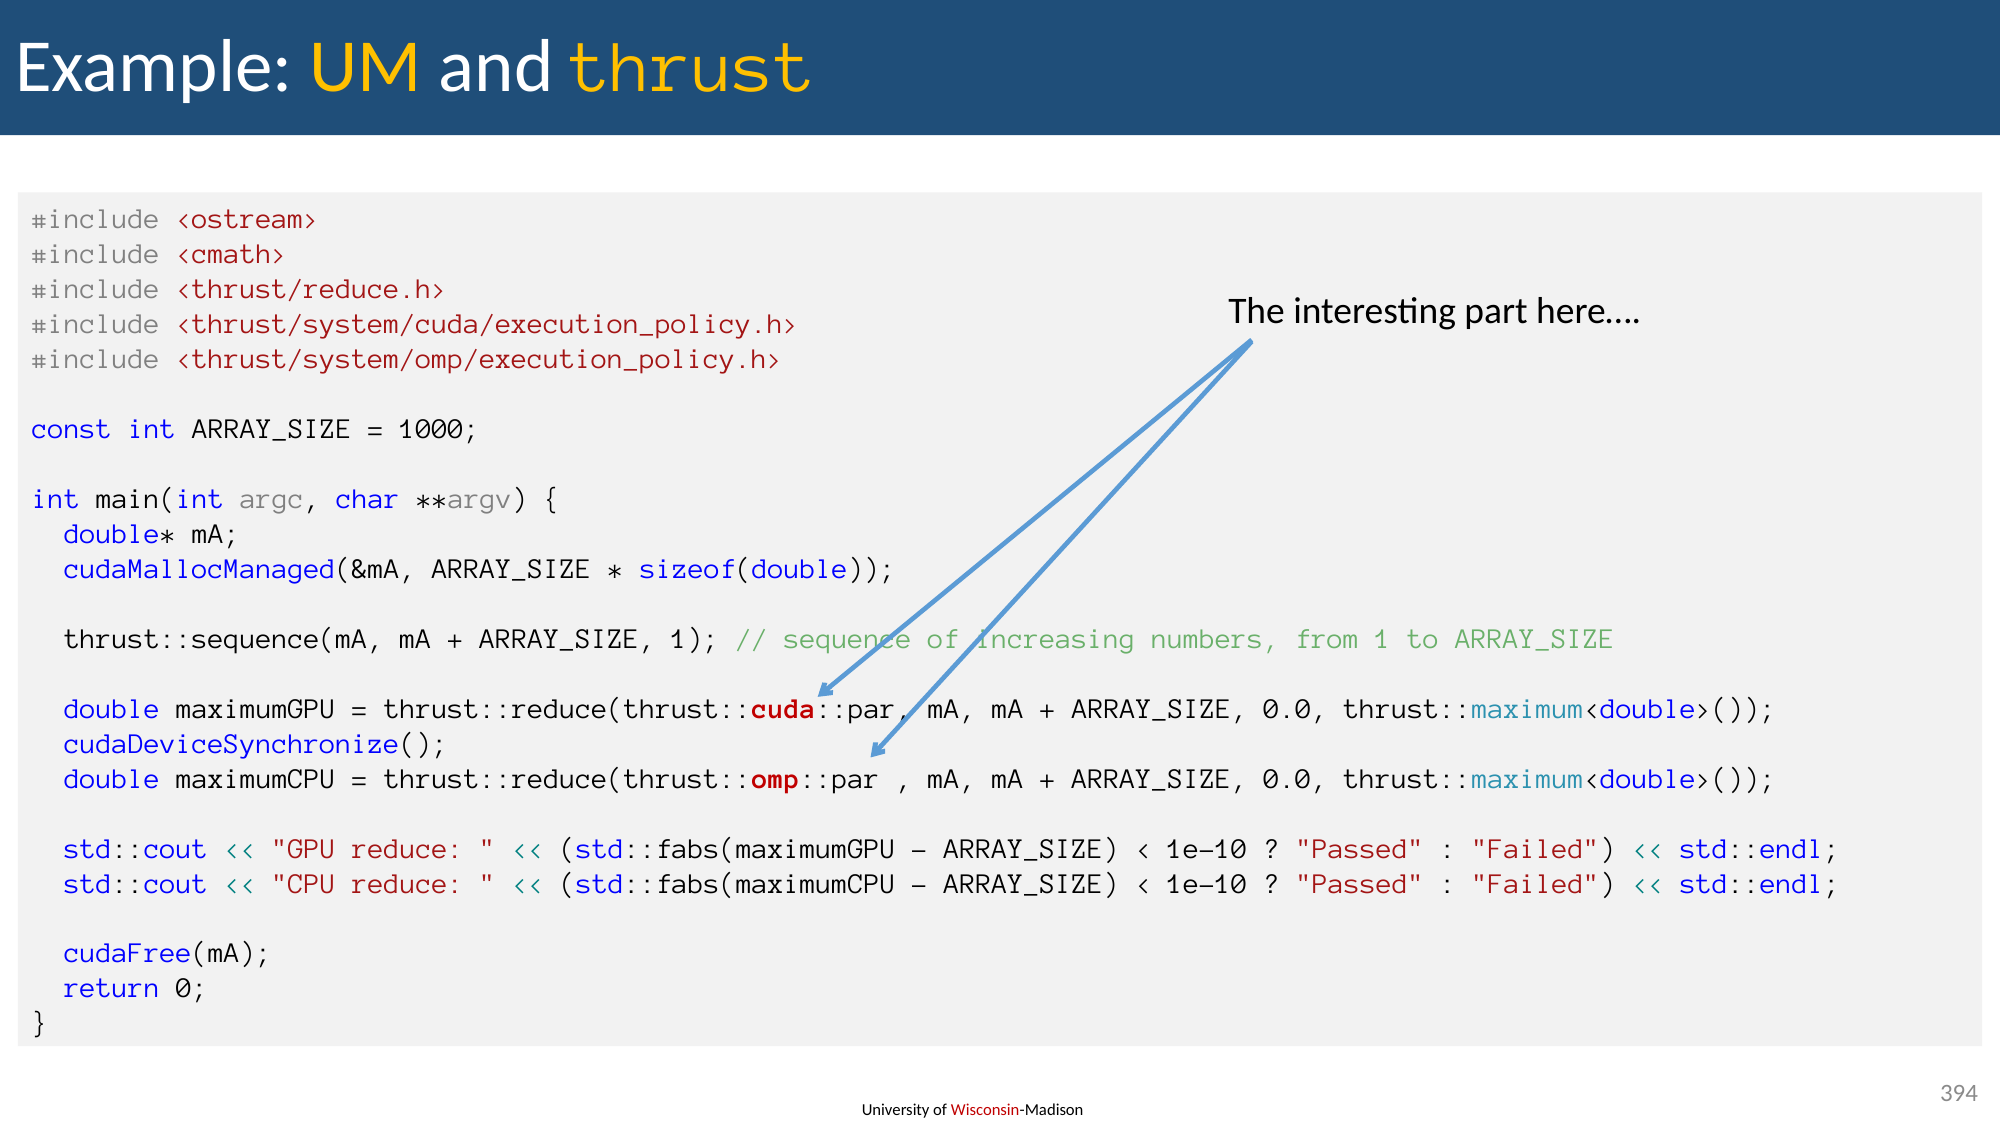

# Example: UM and thrust
#include <ostream>
#include <cmath>
#include <thrust/reduce.h>
#include <thrust/system/cuda/execution_policy.h>
#include <thrust/system/omp/execution_policy.h>

const int ARRAY_SIZE = 1000;

int main(int argc, char **argv) {
  double* mA;
  cudaMallocManaged(&mA, ARRAY_SIZE * sizeof(double));

  thrust::sequence(mA, mA + ARRAY_SIZE, 1); // sequence of increasing numbers, from 1 to ARRAY_SIZE

  double maximumGPU = thrust::reduce(thrust::cuda::par, mA, mA + ARRAY_SIZE, 0.0, thrust::maximum<double>());
  cudaDeviceSynchronize();
  double maximumCPU = thrust::reduce(thrust::omp::par , mA, mA + ARRAY_SIZE, 0.0, thrust::maximum<double>());

  std::cout << "GPU reduce: " << (std::fabs(maximumGPU - ARRAY_SIZE) < 1e-10 ? "Passed" : "Failed") << std::endl;
  std::cout << "CPU reduce: " << (std::fabs(maximumCPU - ARRAY_SIZE) < 1e-10 ? "Passed" : "Failed") << std::endl;

  cudaFree(mA);
  return 0;
}
The interesting part here….
394